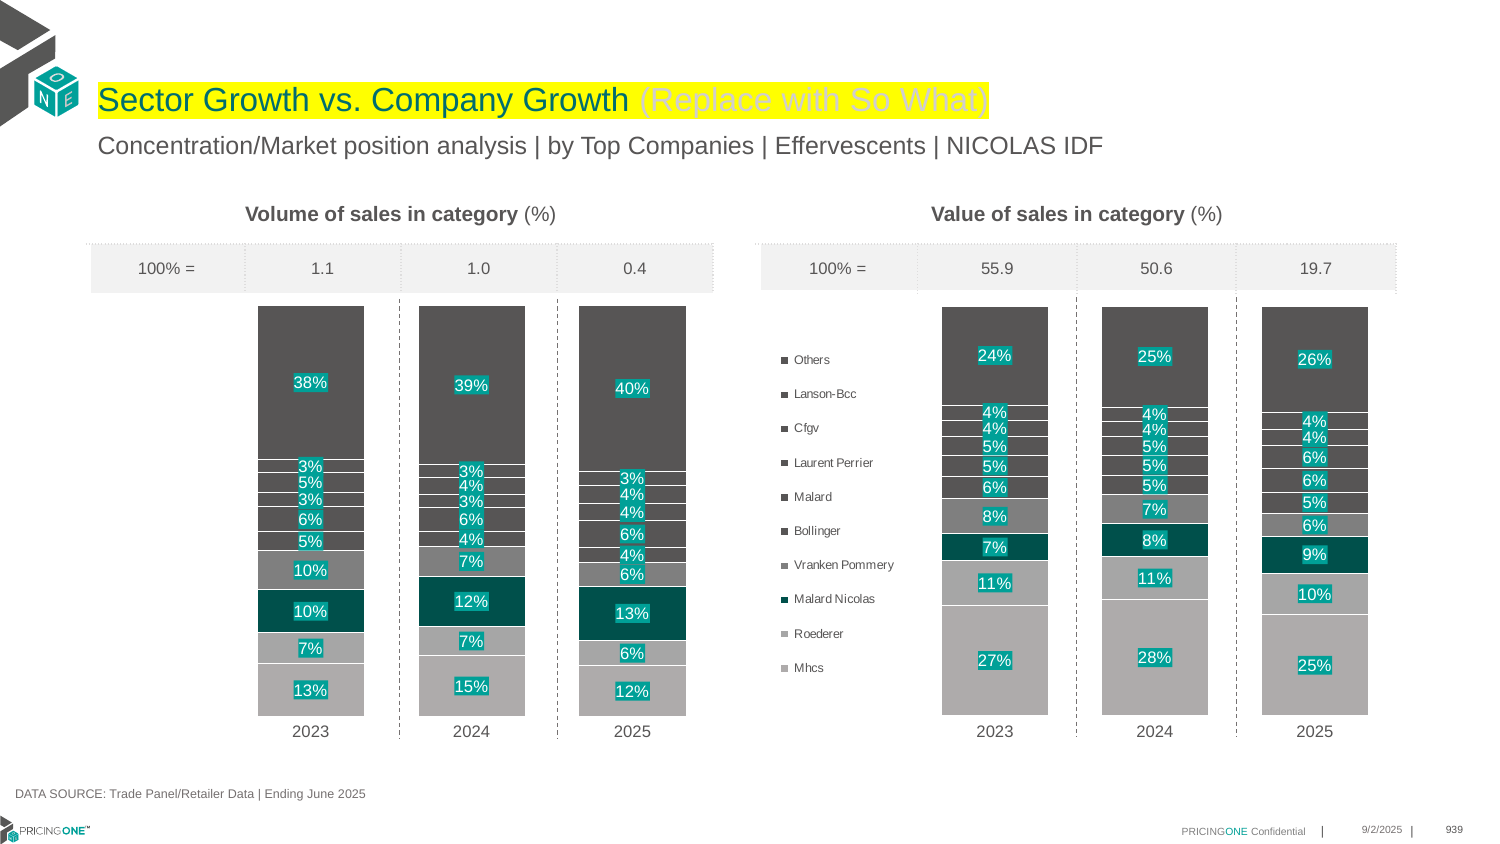

# Sector Growth vs. Company Growth (Replace with So What)
Concentration/Market position analysis | by Top Companies | Effervescents | NICOLAS IDF
| Volume of sales in category (%) |  |  |  |
| --- | --- | --- | --- |
| 100% = | 1.1 | 1.0 | 0.4 |
| Value of sales in category (%) |  |  |  |
| --- | --- | --- | --- |
| 100% = | 55.9 | 50.6 | 19.7 |

### Chart

| Category | Mhcs | Roederer | Malard Nicolas | Vranken Pommery | Bollinger | Malard | Laurent Perrier | Cfgv | Lanson-Bcc | Others |
|---|---|---|---|---|---|---|---|---|---|---|
| 2023 | 0.1289142999213857 | 0.07422134211572233 | 0.10474171967440729 | 0.09573346780053332 | 0.04523560649434555 | 0.061126547992359184 | 0.03462793030817151 | 0.04810091343148738 | 0.031317025683585374 | 0.37598114657800236 |
| 2024 | 0.14778618063321153 | 0.07080398418316175 | 0.12205787979049222 | 0.07262353542456836 | 0.03756499083499533 | 0.05685184971698005 | 0.03311314265512299 | 0.04103885423991946 | 0.03127053479819697 | 0.38688904772335136 |
| 2025 | 0.12263422766988792 | 0.06223147934840176 | 0.13135038723973239 | 0.05746727877698269 | 0.03773360851381167 | 0.06420745884761446 | 0.04168319253687743 | 0.04436928966861969 | 0.03390989818480633 | 0.4044131792132657 |

### Chart

| Category | Mhcs | Roederer | Malard Nicolas | Vranken Pommery | Bollinger | Malard | Laurent Perrier | Cfgv | Lanson-Bcc | Others |
|---|---|---|---|---|---|---|---|---|---|---|
| 2023 | 0.2697289877540106 | 0.10929603851145911 | 0.06578741390877071 | 0.084319788016702 | 0.0555413611759813 | 0.050055806794980076 | 0.0473963491108979 | 0.03949713361744011 | 0.03688051266745596 | 0.24149660844230222 |
| 2024 | 0.28343565669054327 | 0.10592899573231504 | 0.07987461312202501 | 0.06976520377697593 | 0.048256852717648645 | 0.04911171657907315 | 0.04507564158080726 | 0.03566751875305148 | 0.03658908154331054 | 0.24629471950424964 |
| 2025 | 0.24651950173235726 | 0.10188797199807469 | 0.08947188225939094 | 0.0557619174546539 | 0.05210343310636513 | 0.05774564768967266 | 0.05546928336825386 | 0.040736481736405206 | 0.04053591116591388 | 0.2597679694889125 |
DATA SOURCE: Trade Panel/Retailer Data | Ending June 2025

9/2/2025
939